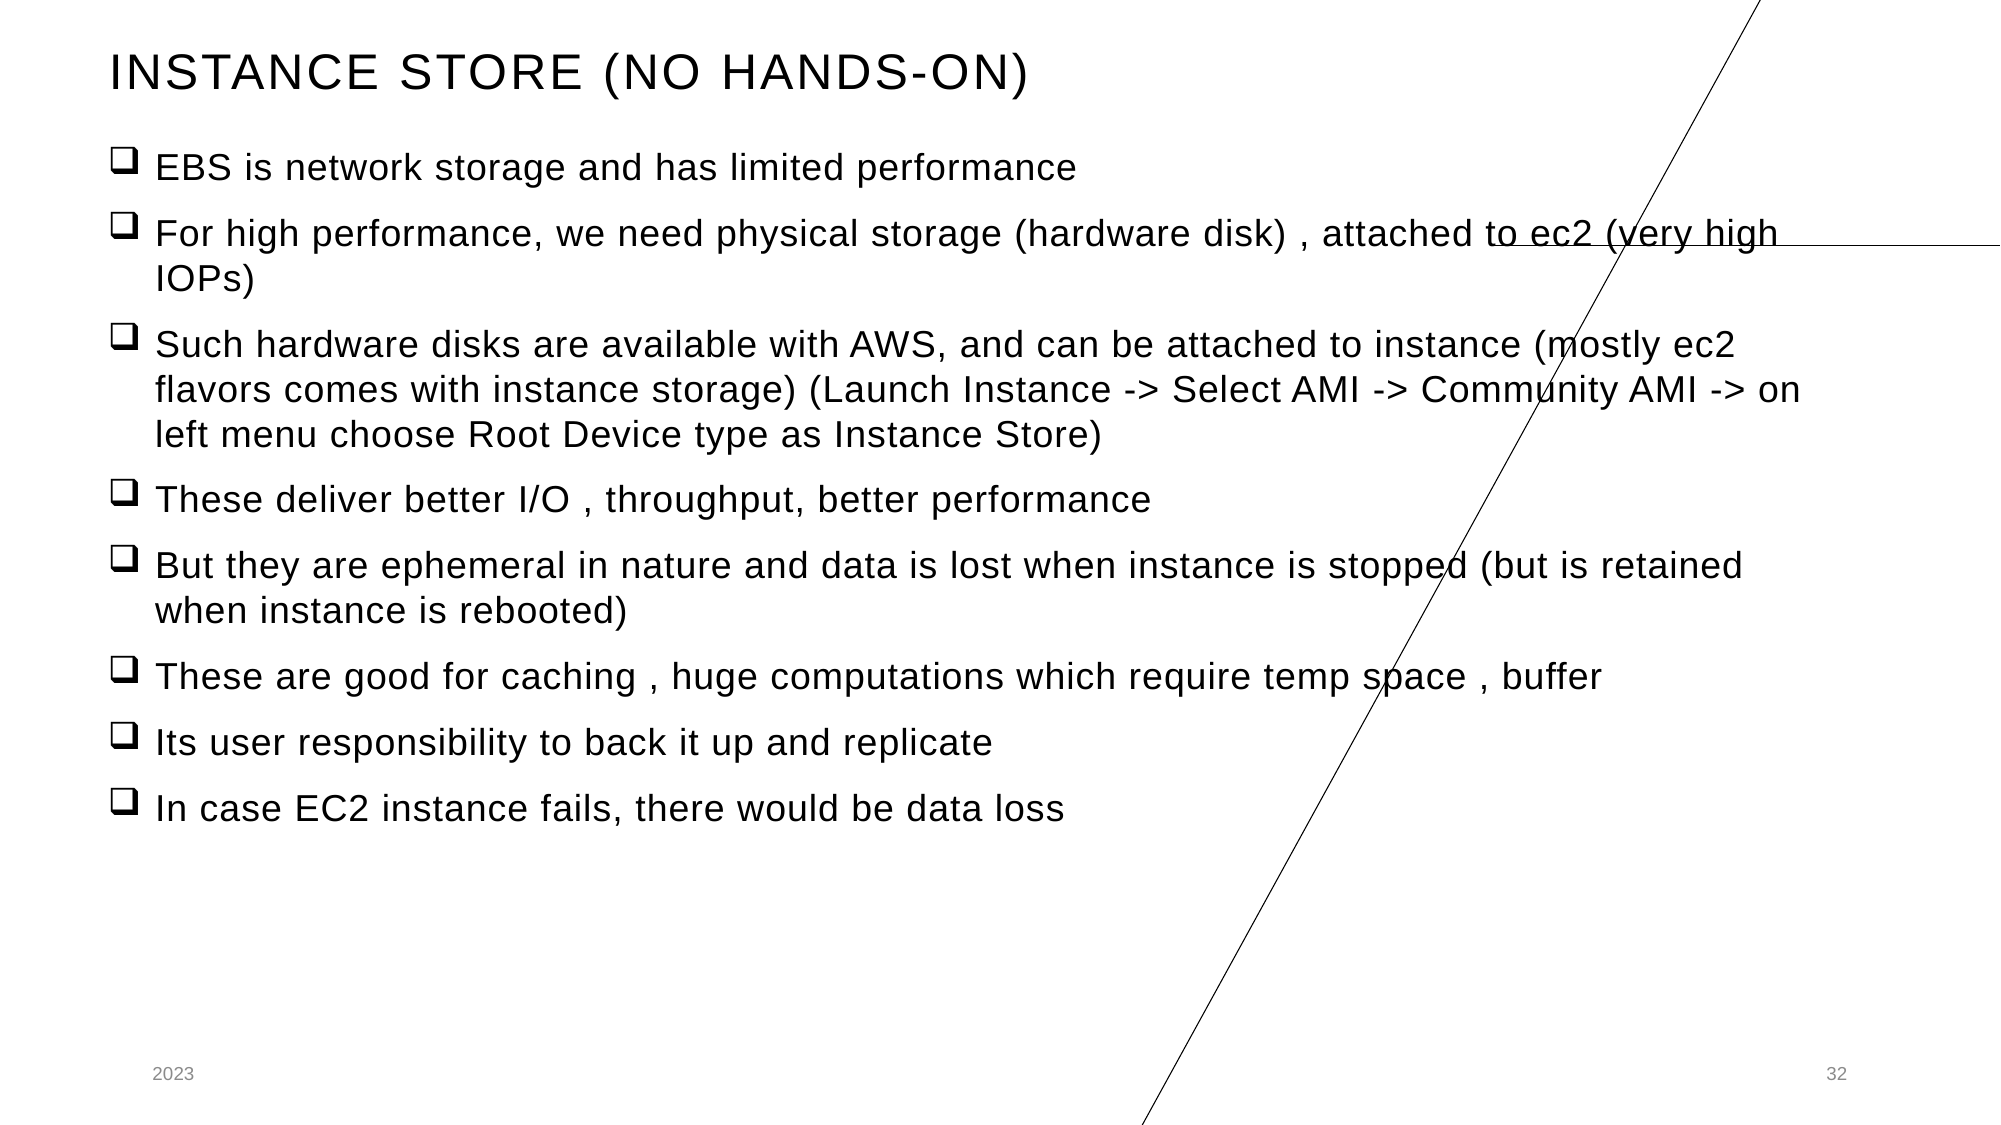

# Instance store (no hands-on)
EBS is network storage and has limited performance
For high performance, we need physical storage (hardware disk) , attached to ec2 (very high IOPs)
Such hardware disks are available with AWS, and can be attached to instance (mostly ec2 flavors comes with instance storage) (Launch Instance -> Select AMI -> Community AMI -> on left menu choose Root Device type as Instance Store)
These deliver better I/O , throughput, better performance
But they are ephemeral in nature and data is lost when instance is stopped (but is retained when instance is rebooted)
These are good for caching , huge computations which require temp space , buffer
Its user responsibility to back it up and replicate
In case EC2 instance fails, there would be data loss

2023
32